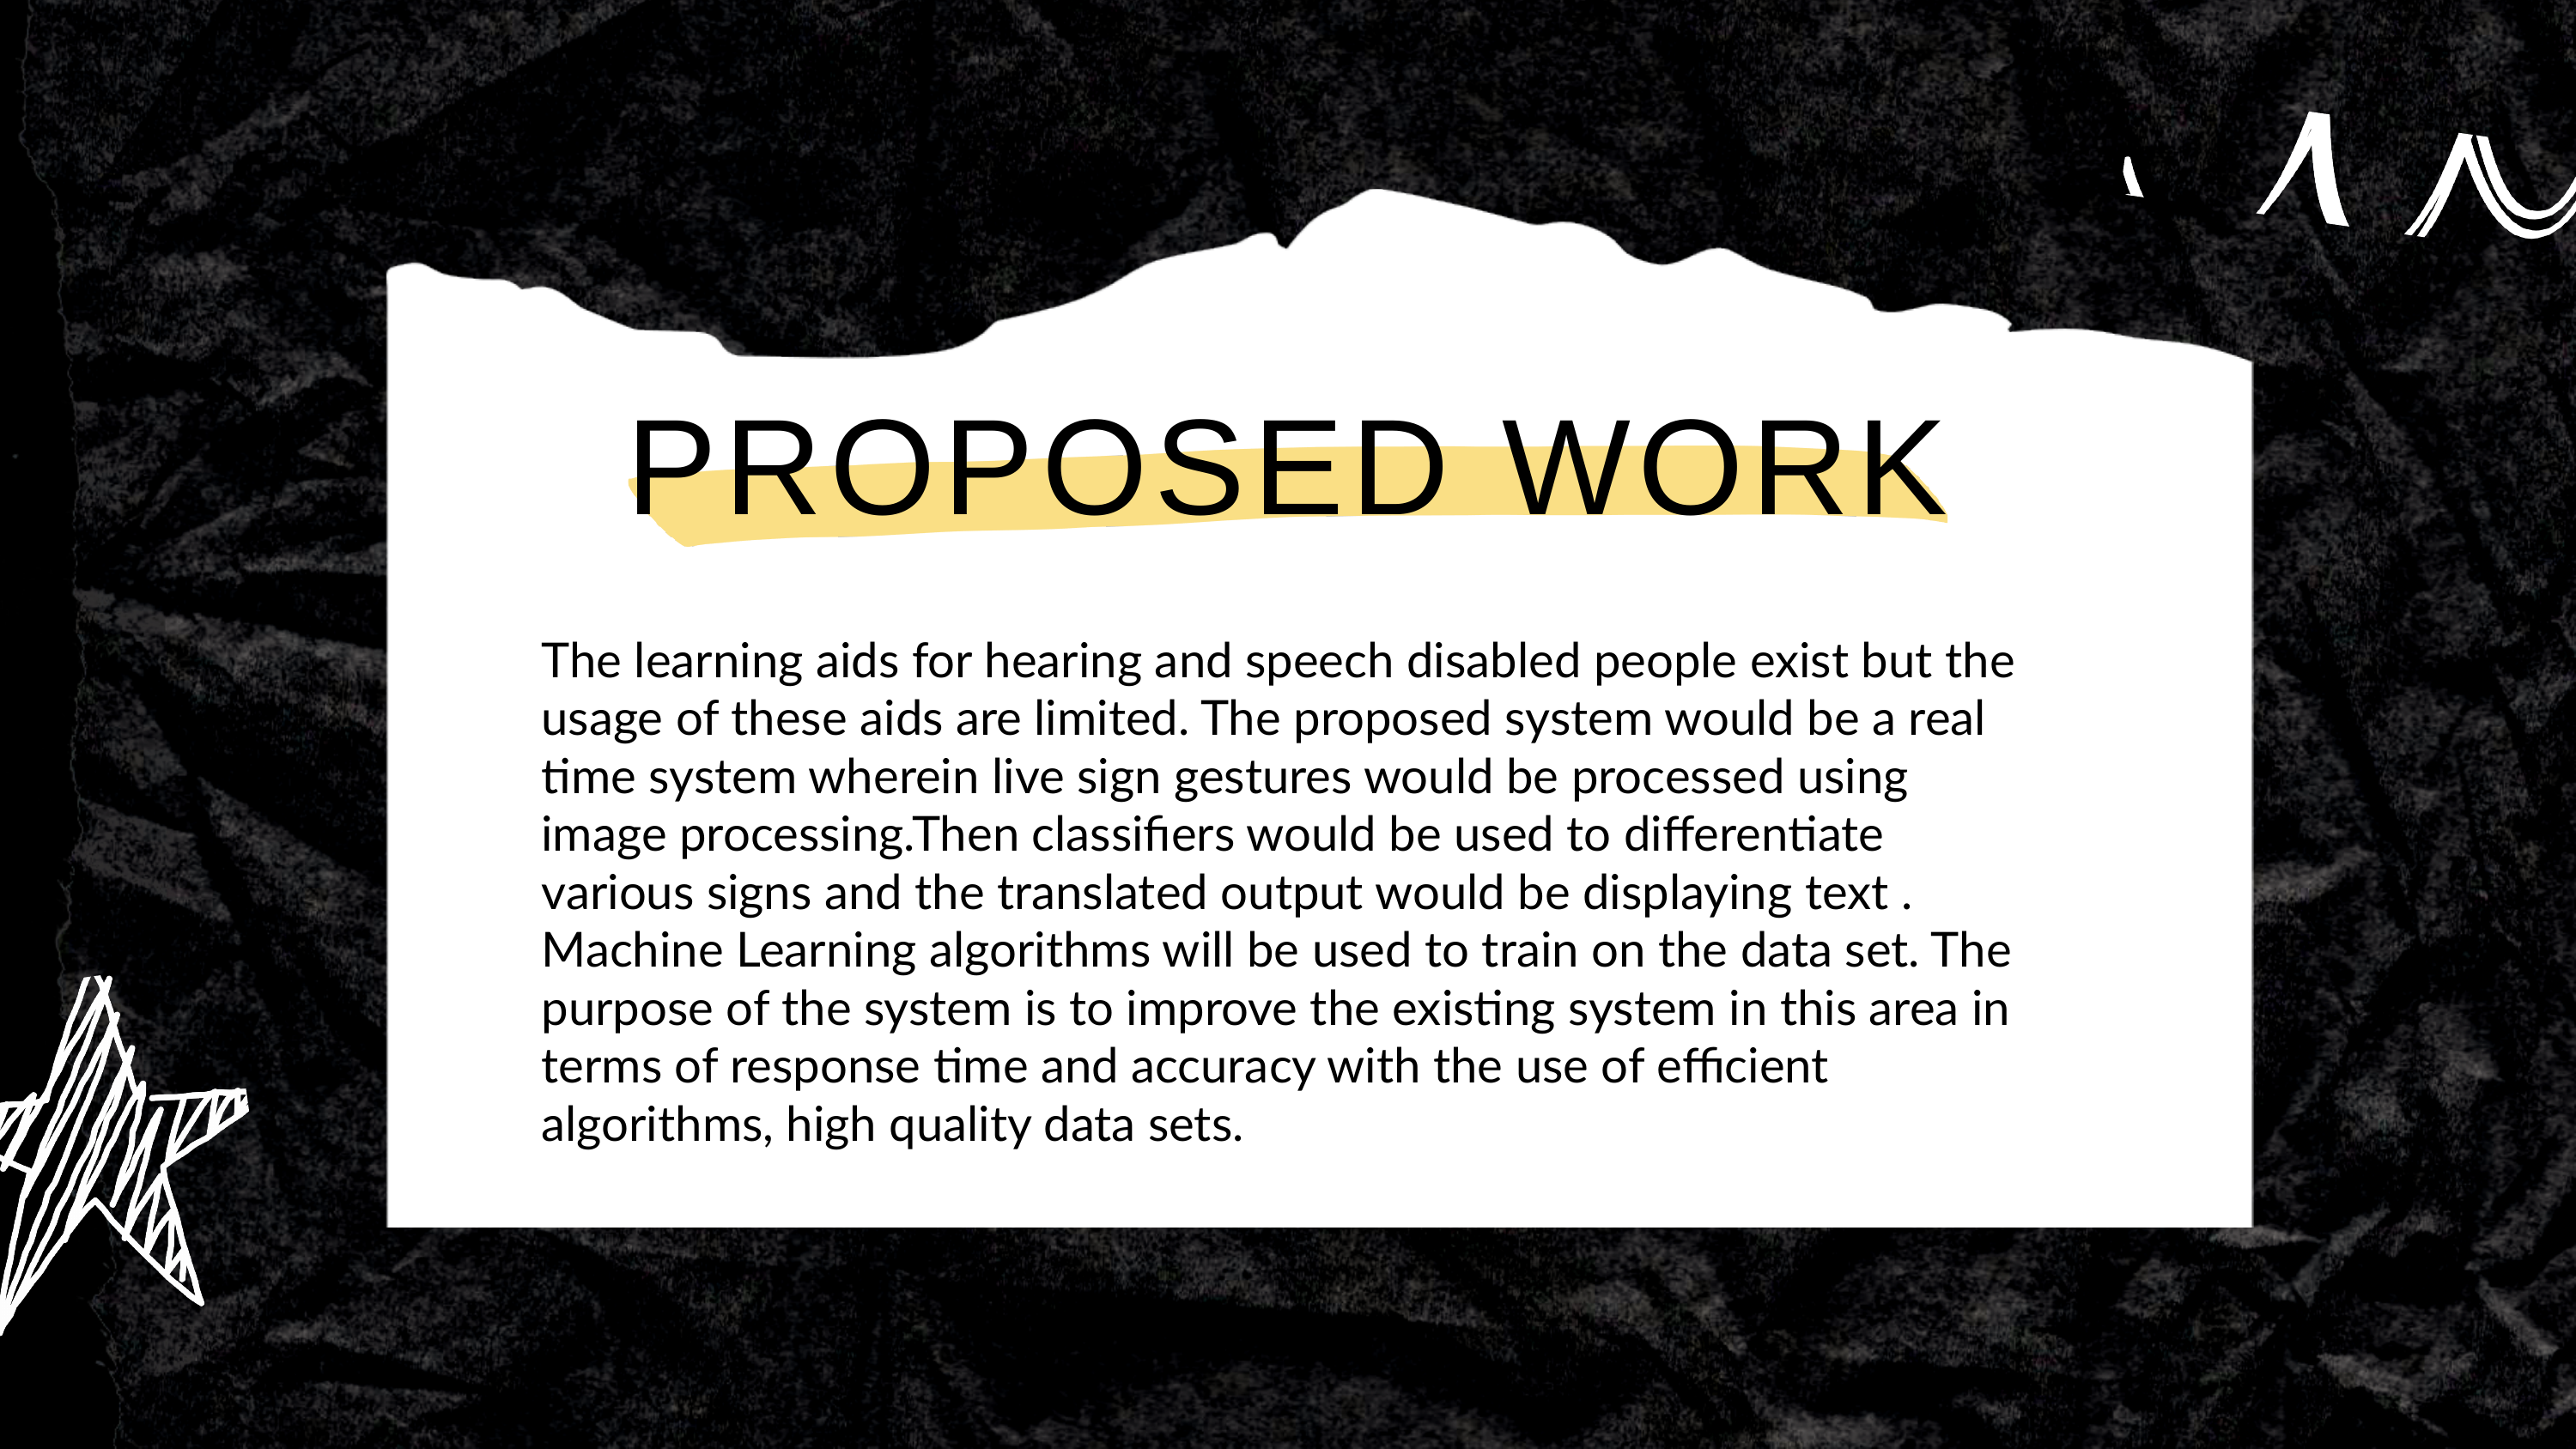

PROPOSED WORK

The learning aids for hearing and speech disabled people exist but the usage of these aids are limited. The proposed system would be a real time system wherein live sign gestures would be processed using image processing.Then classifiers would be used to differentiate various signs and the translated output would be displaying text . Machine Learning algorithms will be used to train on the data set. The purpose of the system is to improve the existing system in this area in terms of response time and accuracy with the use of efficient algorithms, high quality data sets.